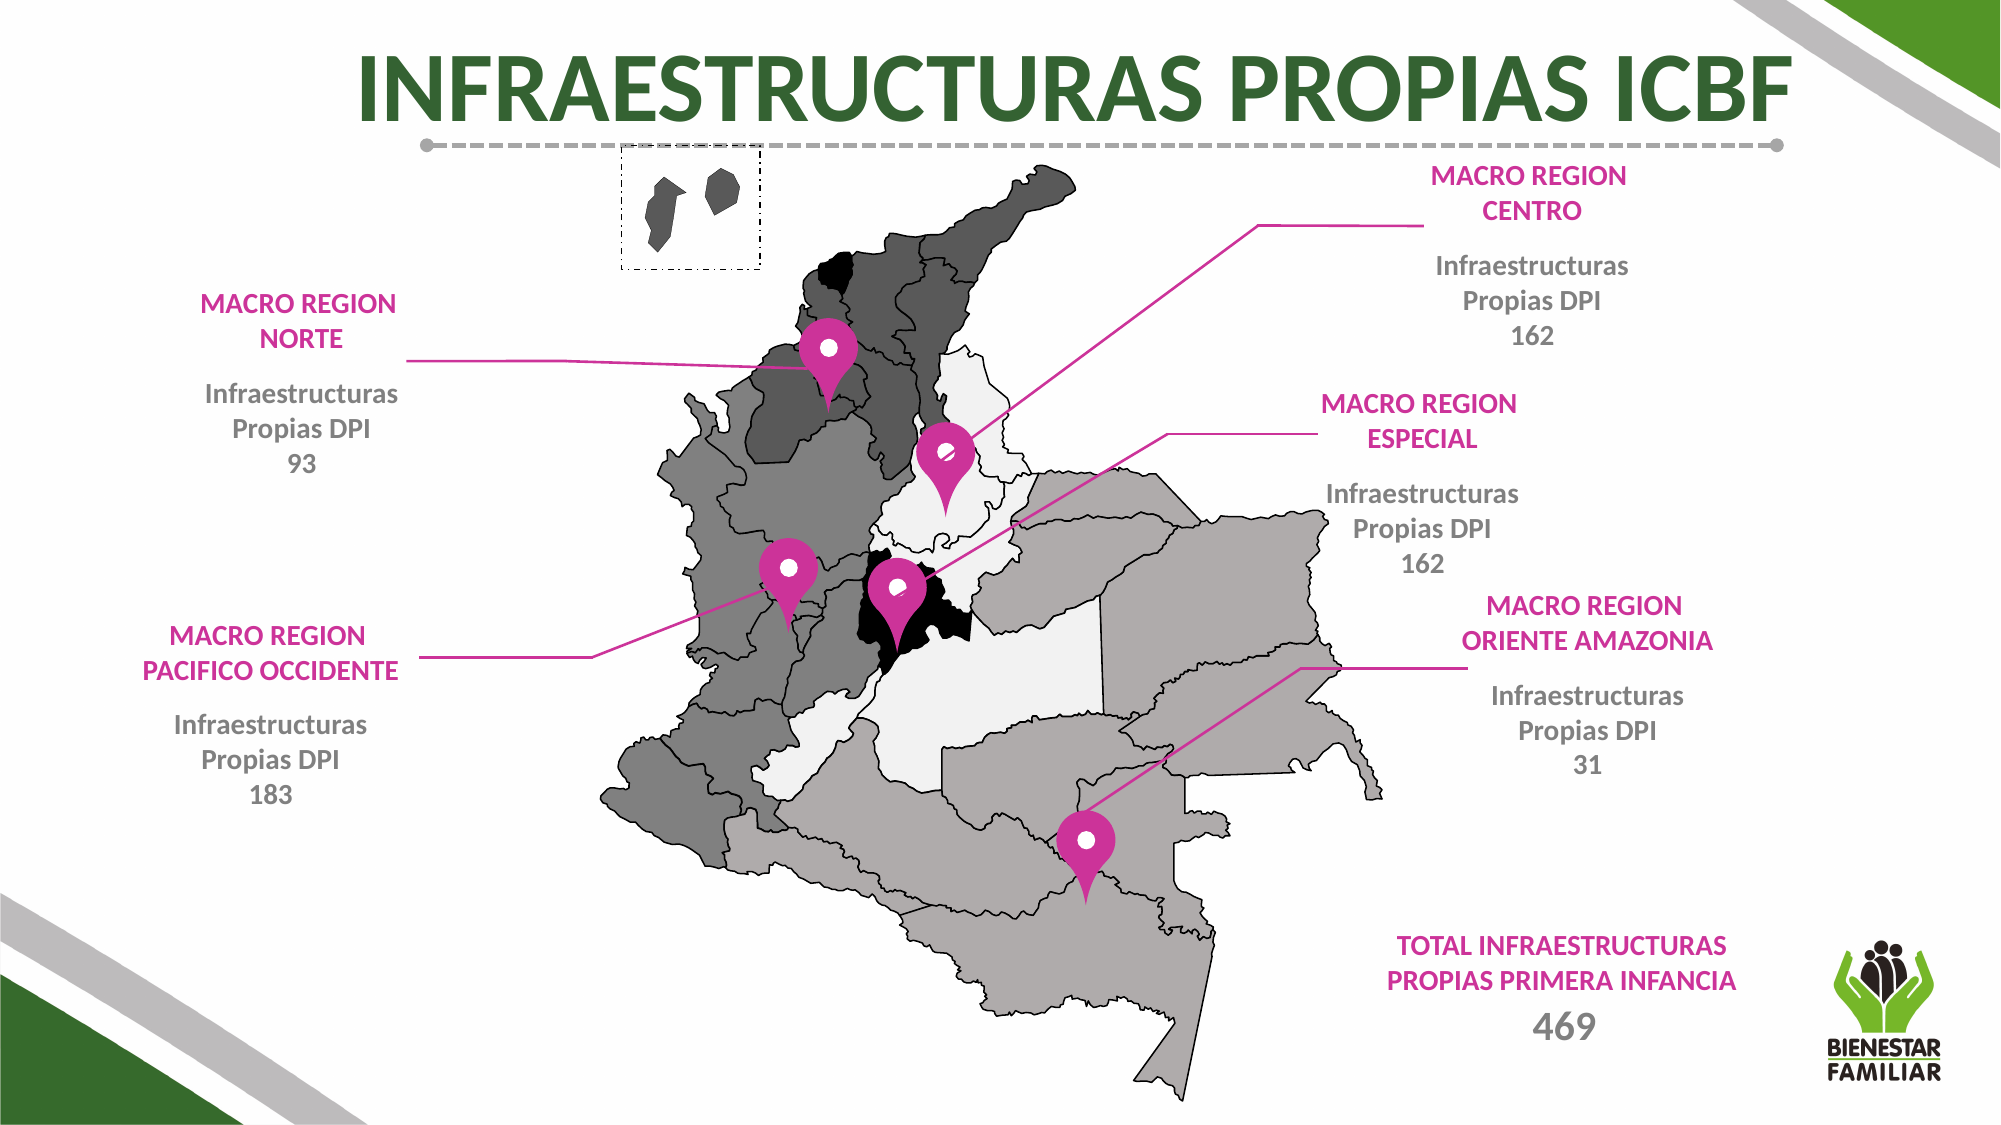

INFRAESTRUCTURAS PROPIAS ICBF

MACRO REGION
CENTRO
Infraestructuras Propias DPI
162

MACRO REGION
NORTE
Infraestructuras Propias DPI
93

MACRO REGION
ESPECIAL
Infraestructuras Propias DPI
162

MACRO REGION
ORIENTE AMAZONIA
Infraestructuras Propias DPI
31

MACRO REGION
PACIFICO OCCIDENTE
Infraestructuras Propias DPI
183

TOTAL INFRAESTRUCTURAS PROPIAS PRIMERA INFANCIA
469